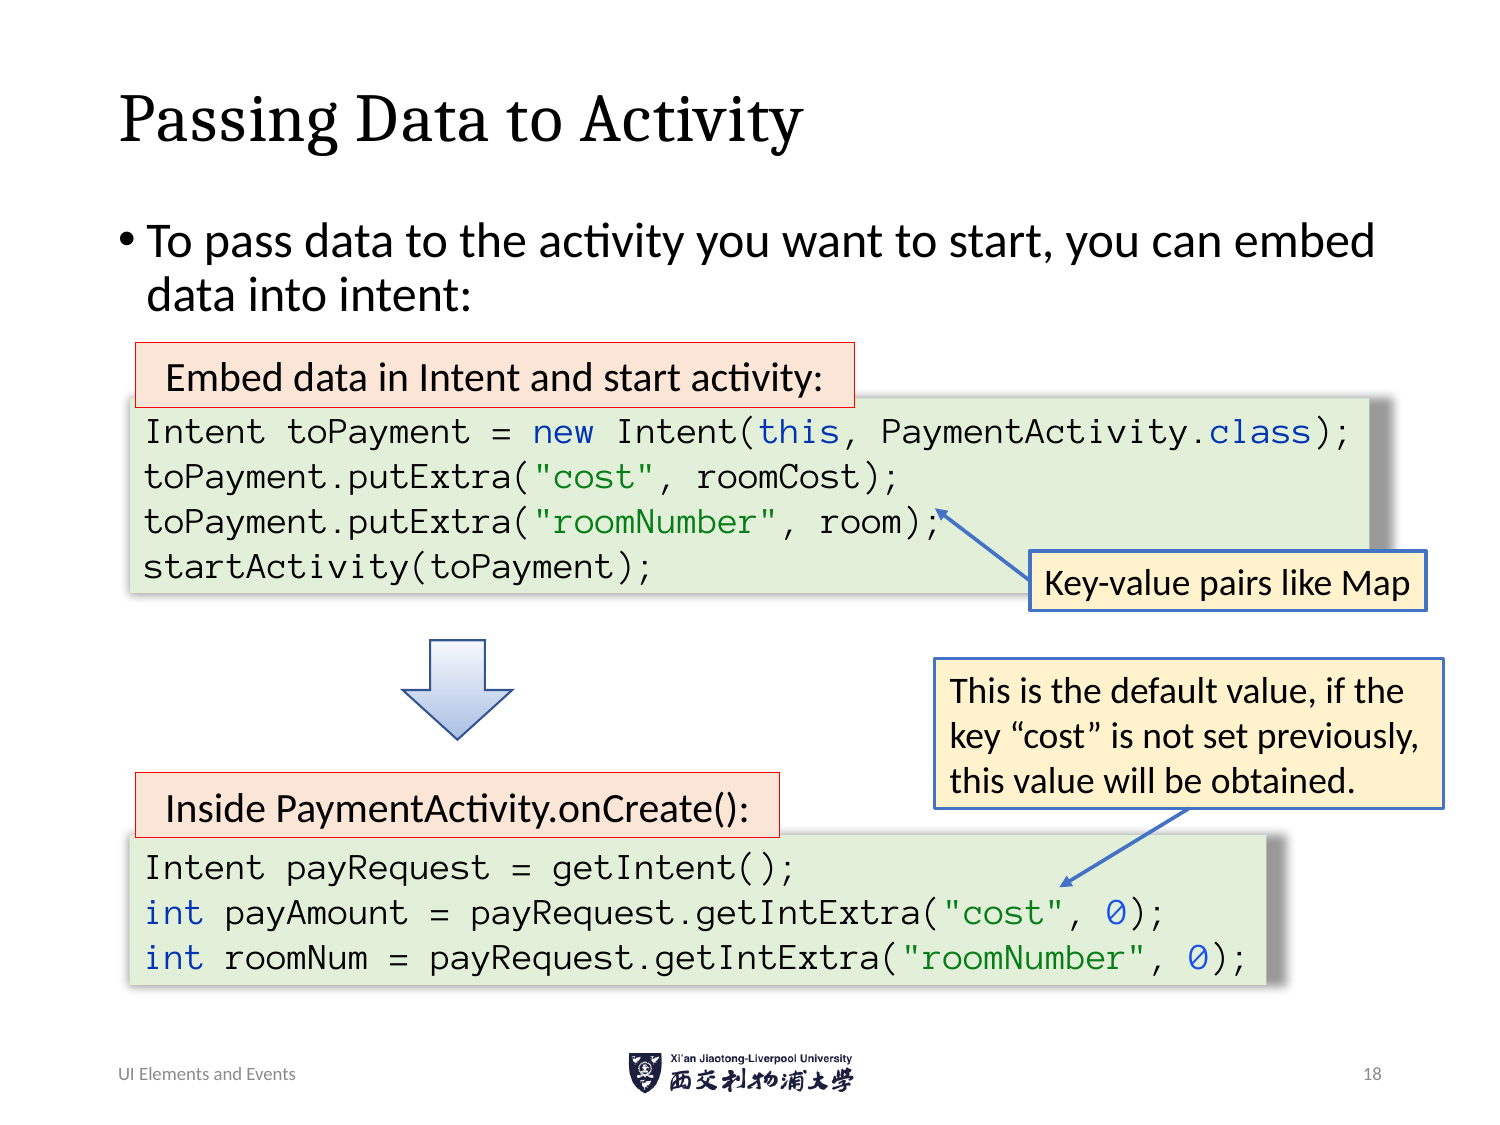

# Passing Data to Activity
To pass data to the activity you want to start, you can embed data into intent:

Embed data in Intent and start activity:
Intent toPayment = new Intent(this, PaymentActivity.class);
toPayment.putExtra("cost", roomCost);
toPayment.putExtra("roomNumber", room);
startActivity(toPayment);
Key-value pairs like Map

This is the default value, if the key “cost” is not set previously, this value will be obtained.
Inside PaymentActivity.onCreate():
Intent payRequest = getIntent();
int payAmount = payRequest.getIntExtra("cost", 0);
int roomNum = payRequest.getIntExtra("roomNumber", 0);
UI Elements and Events
18